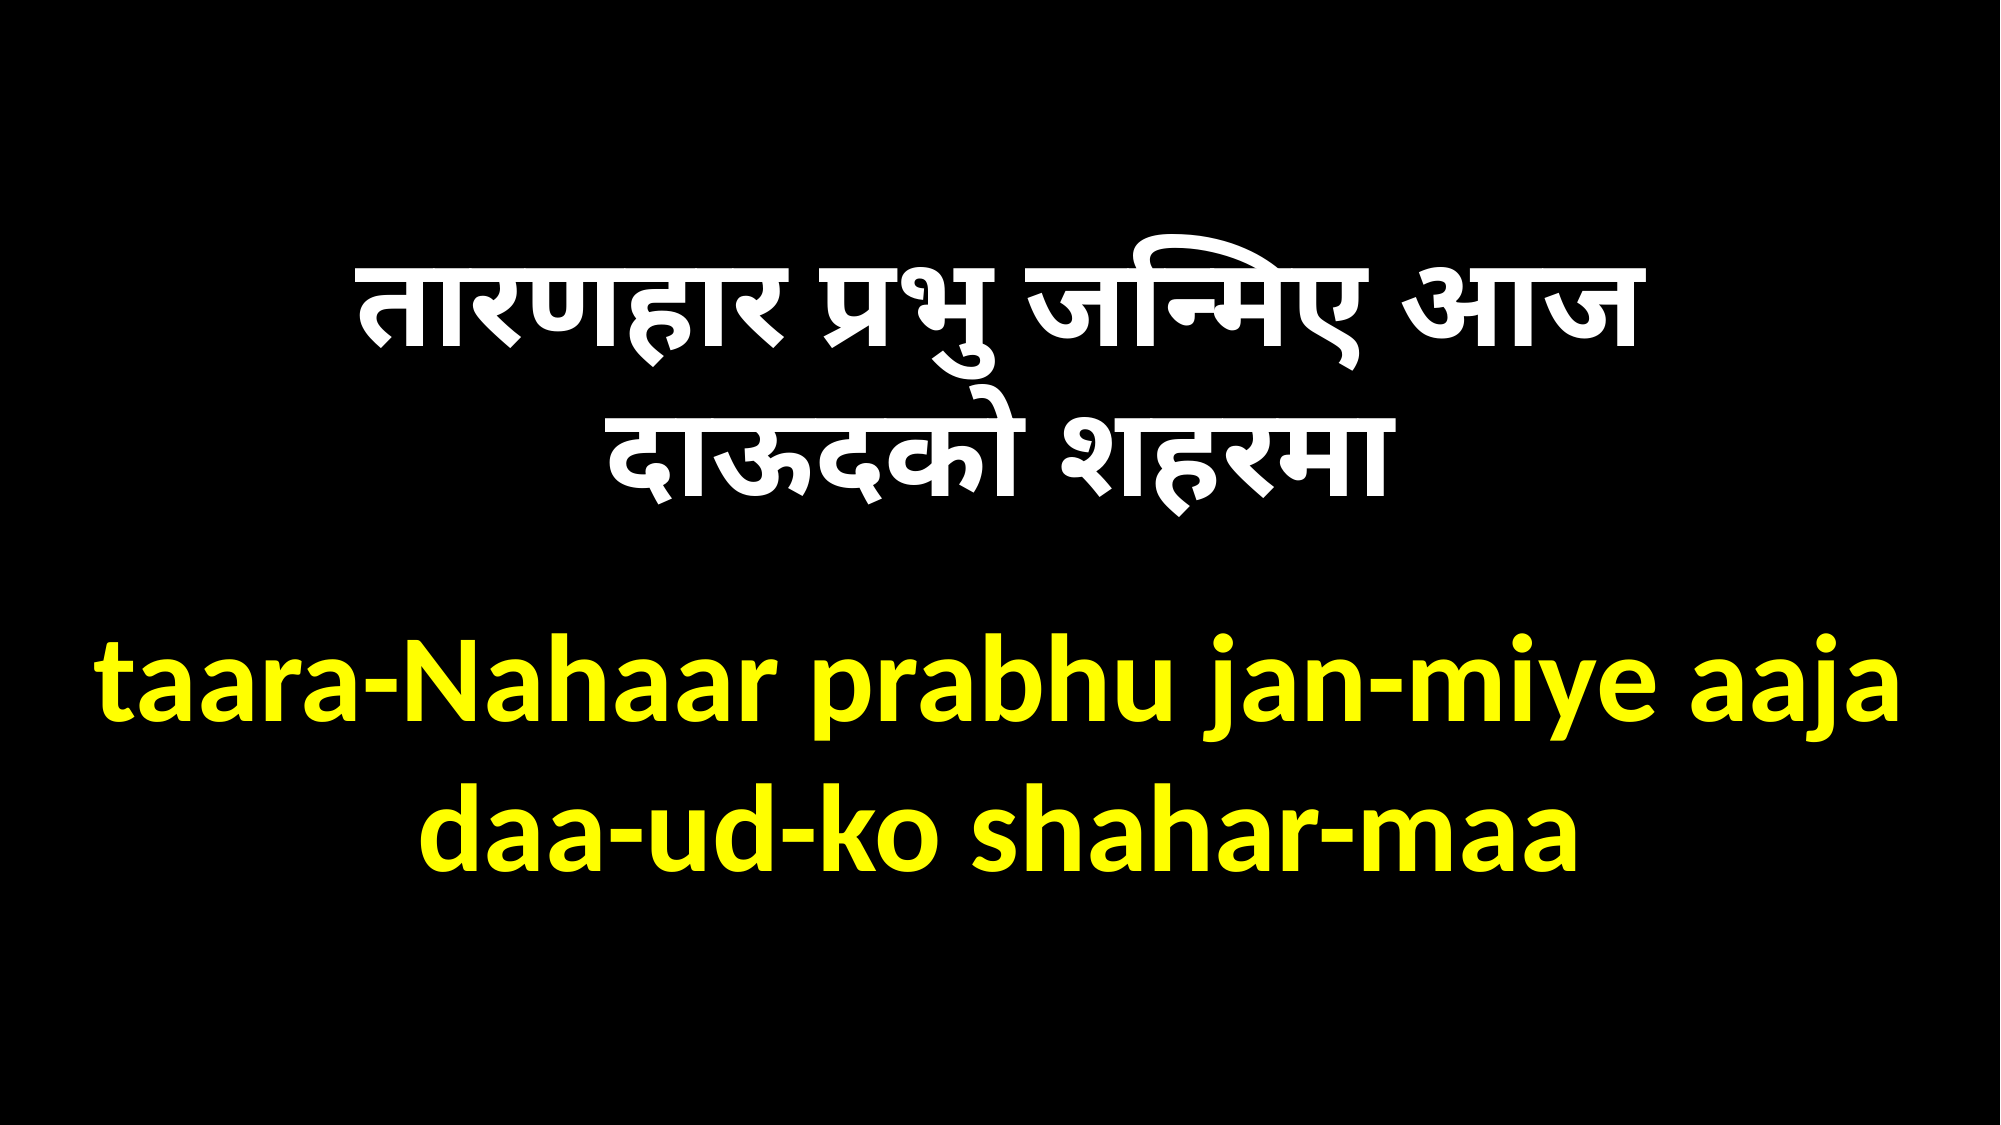

तारणहार प्रभु जन्मिए आज
दाऊदको शहरमा

taara-Nahaar prabhu jan-miye aaja
daa-ud-ko shahar-maa